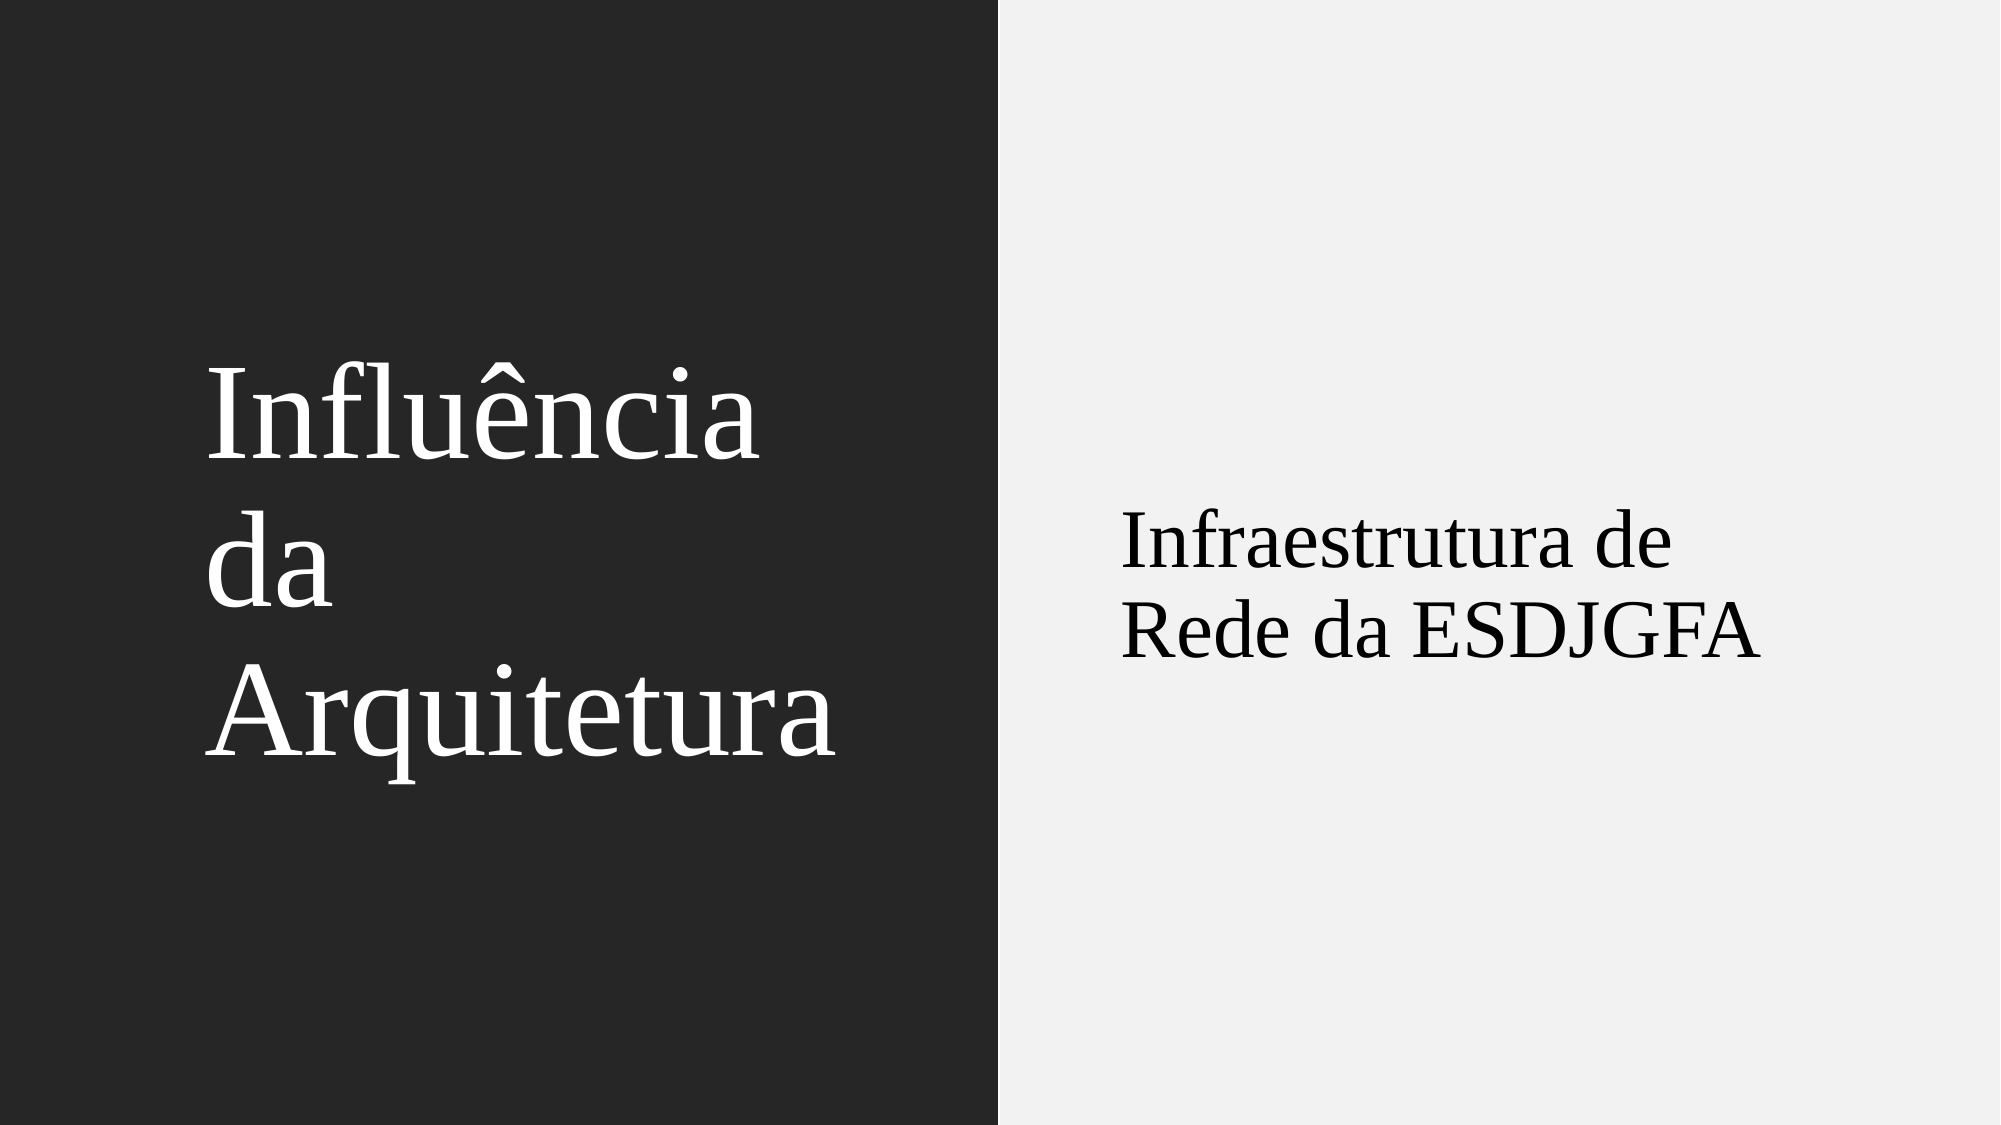

# Influência da Arquitetura
Infraestrutura de Rede da ESDJGFA